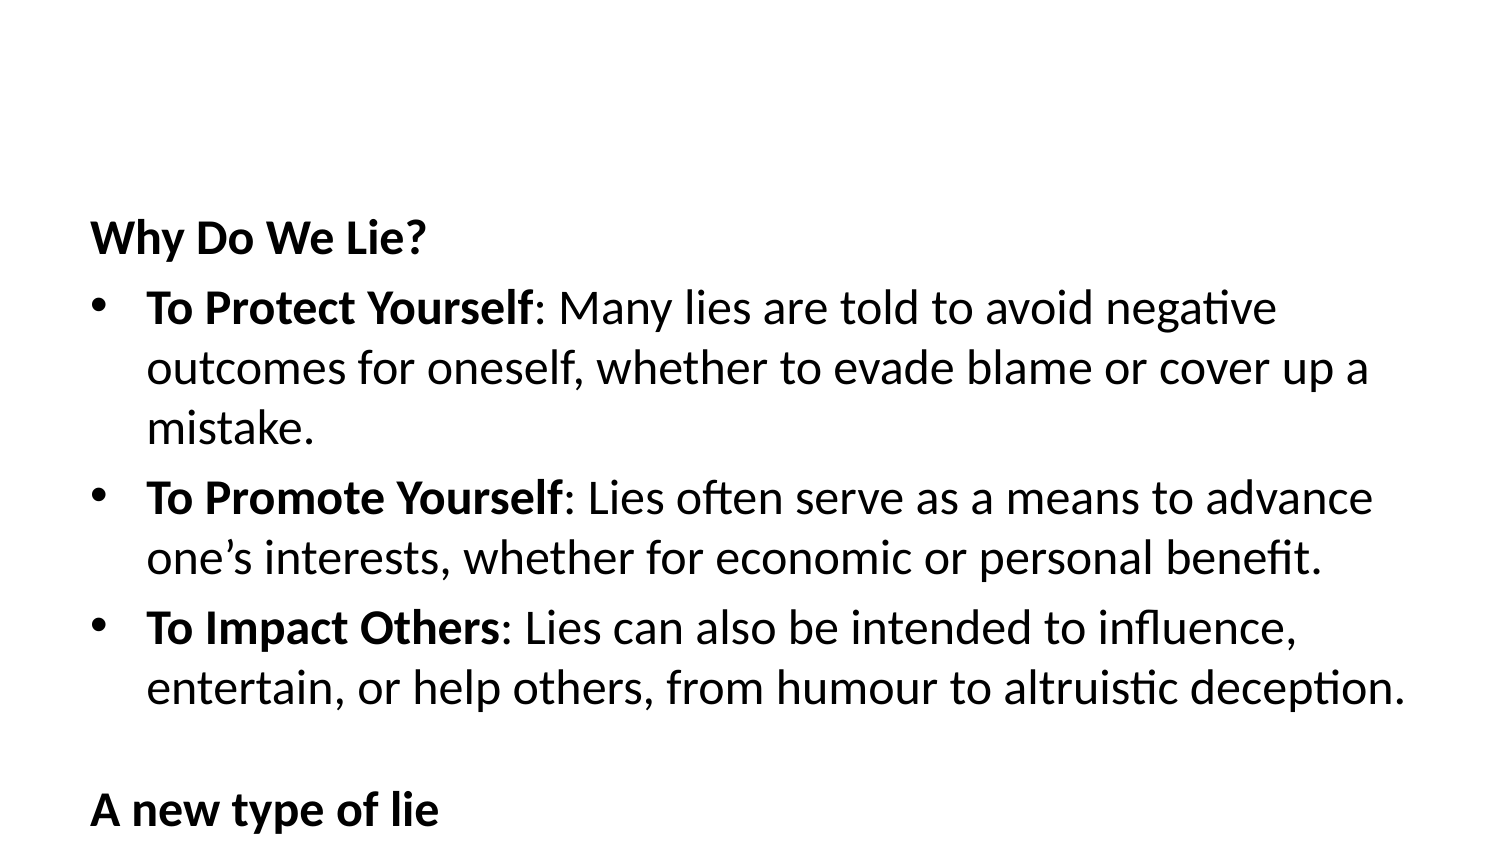

Why Do We Lie?
To Protect Yourself: Many lies are told to avoid negative outcomes for oneself, whether to evade blame or cover up a mistake.
To Promote Yourself: Lies often serve as a means to advance one’s interests, whether for economic or personal benefit.
To Impact Others: Lies can also be intended to influence, entertain, or help others, from humour to altruistic deception.
A new type of lie
What about considering the ‘Future-Truth’ - it’s a lie right now, but by the time anyone finds out, it will be the truth!
To what degree is this a normal aspect of self-presentation and ‘growth’?
Fake it ’til you make it?
Bill Clinton as the Prototype Machiavellian
Masterful Charm and Charisma
Clinton’s charm helped him connect deeply with others, using it as a tool for influence—a core Machiavellian trait.
Strategic Adaptability
He showed flexibility in adapting to scandals and challenges, focusing on maintaining control and favorable outcomes.
Calculated Risk-Taking
Clinton took high-stakes risks, characteristic of Machiavellians, who weigh costs and benefits to achieve personal success.
Political Manipulation and Persuasion
Known for “Clintonian triangulation,” he skillfully built alliances, navigated power dynamics, and appealed to both sides.
Bill Clinton as the Prototype Machiavellian 3
Instrumental Rationality
His pragmatic approach prioritized effective outcomes over ethical consistency, focusing on what was politically advantageous.
Effective Management of Public Image
Clinton maintained a favorable public image despite controversies, displaying expert self-presentation skills.
Boundary Between Public and Private Morality
Demonstrating psychological compartmentalization, he separated personal actions from his public role, a typical Machiavellian characteristic.
The Five Factor Machiavellian Inventory Dimensions
Antagonism - Represents traits associated with hostility, selfishness, and disregard for others. It includes behaviors like manipulation, callousness, immodesty, and cynicism. Antagonistic individuals prioritize their own needs and goals, often at the expense of others, and may lack empathy or compassion.
Agency - Refers to traits related to ambition, self-confidence, and assertiveness. High agency reflects a strong sense of competence, goal-directed behavior, and the ability to influence and lead. People with high agency are self-assured, persistent, and less prone to self-doubt.
Planfulness - Involves strategic thinking, organization, and deliberation. Planful individuals are methodical, prefer structure, and think through decisions before acting. Low planfulness, on the other hand, reflects impulsivity, spontaneity, and a lack of foresight or organization.
Clinton’s Performance
Observable Markers:
Self-Promotional Elements
“I need to go back to work for the American people”
Emphasis on presidential duties
Policy-focused framing
Control Mechanisms
Controlled speaking environment
Managed media access
Structured response format
Achievement Focus
Policy accomplishments highlighted
Leadership role emphasized
Status reinforcement
Planful Elements:
Context Selection
Policy speech backdrop
Controlled environment
Limited Q&A opportunity
Message Construction
Categorical denial
Moral indignation
Policy pivot available
Risk Management
Legal language choice
Witness implications minimized
Future defense prepared
Antagonistic or aversive Elements:
Assertive Behaviors
Finger pointing
Direct eye contact
Strong vocal tone
Status Signaling
Presidential setting
Authority symbols
Formal presentation
Social Influence
Emotional appeals
Credibility cues
Trust leveraging